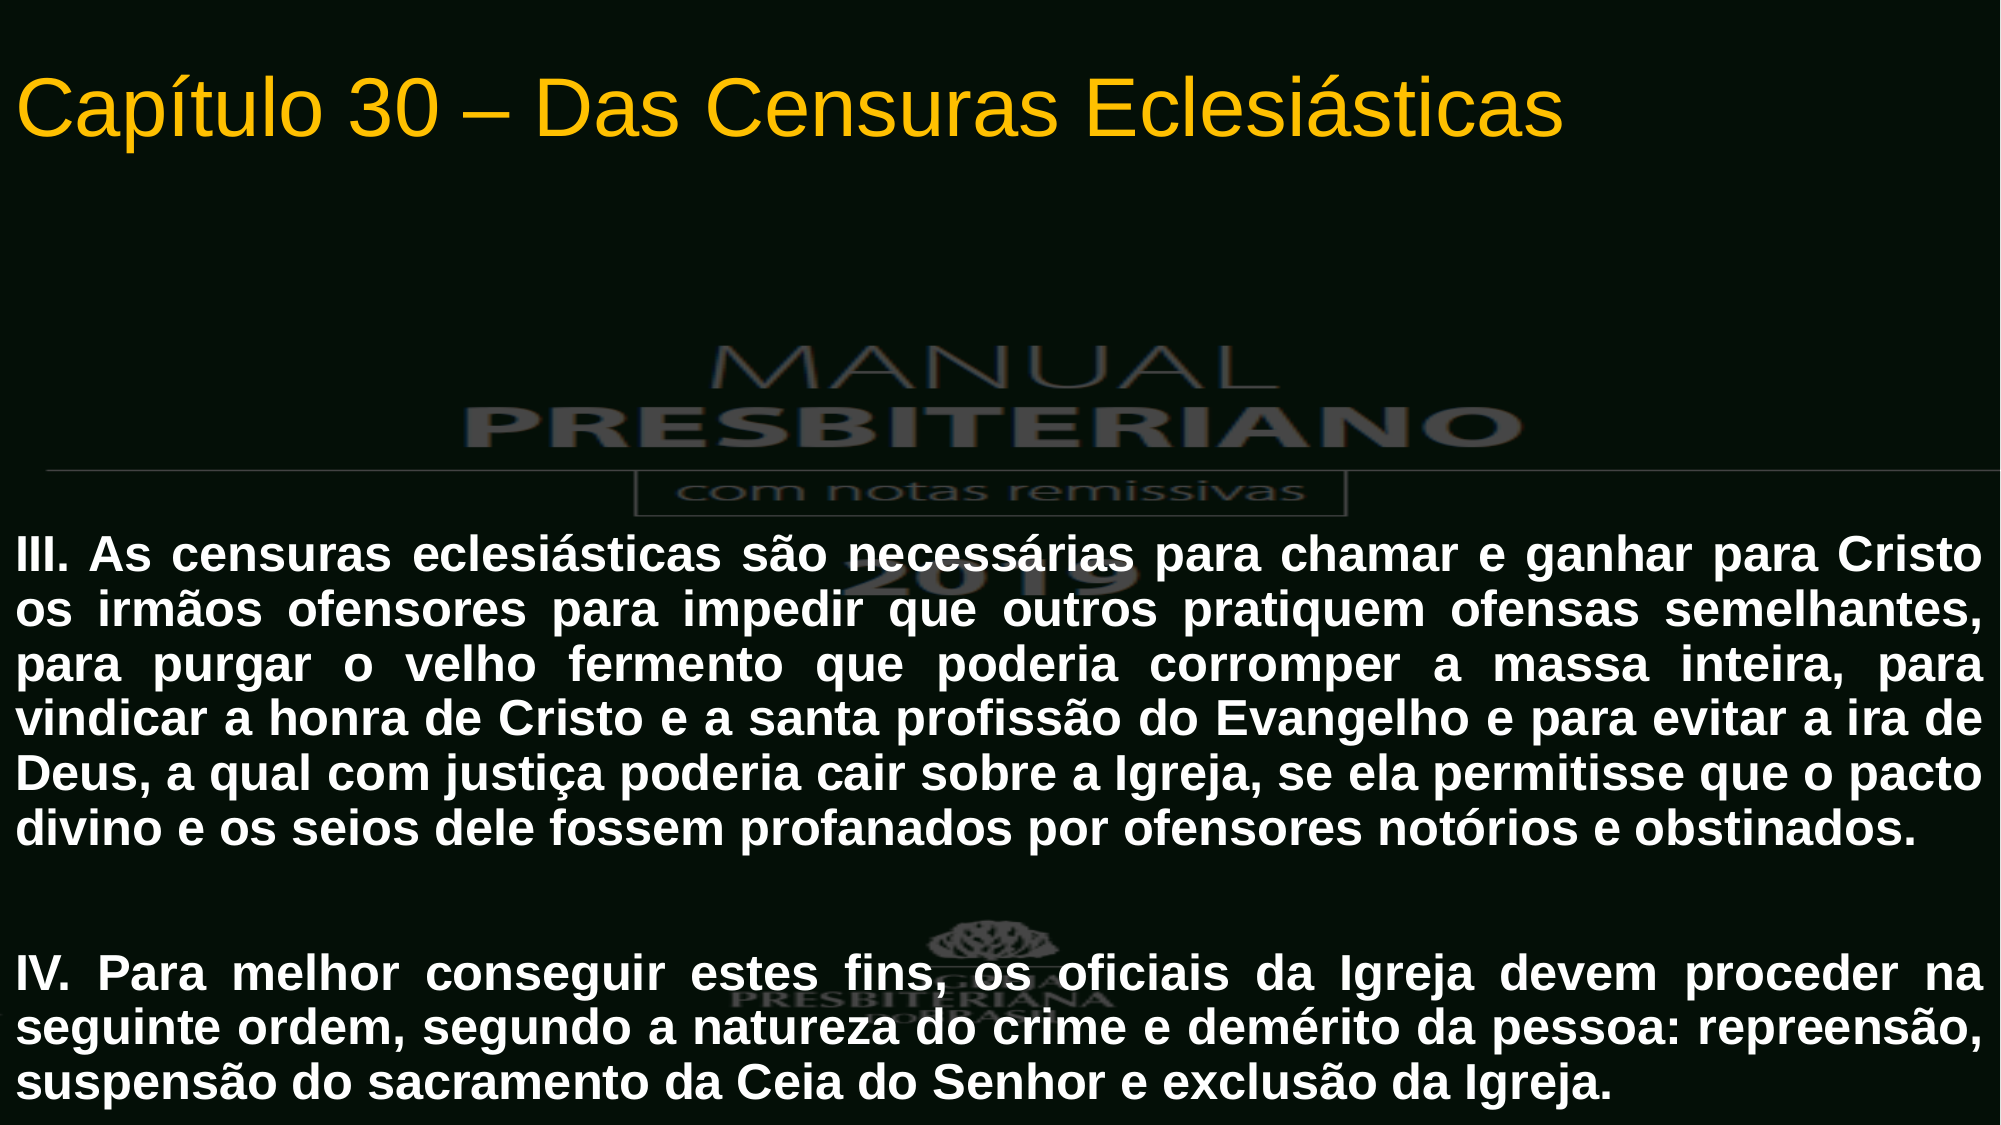

# Capítulo 30 – Das Censuras Eclesiásticas
III. As censuras eclesiásticas são necessárias para chamar e ganhar para Cristo os irmãos ofensores para impedir que outros pratiquem ofensas semelhantes, para purgar o velho fermento que poderia corromper a massa inteira, para vindicar a honra de Cristo e a santa profissão do Evangelho e para evitar a ira de Deus, a qual com justiça poderia cair sobre a Igreja, se ela permitisse que o pacto divino e os seios dele fossem profanados por ofensores notórios e obstinados.

IV. Para melhor conseguir estes fins, os oficiais da Igreja devem proceder na seguinte ordem, segundo a natureza do crime e demérito da pessoa: repreensão, suspensão do sacramento da Ceia do Senhor e exclusão da Igreja.